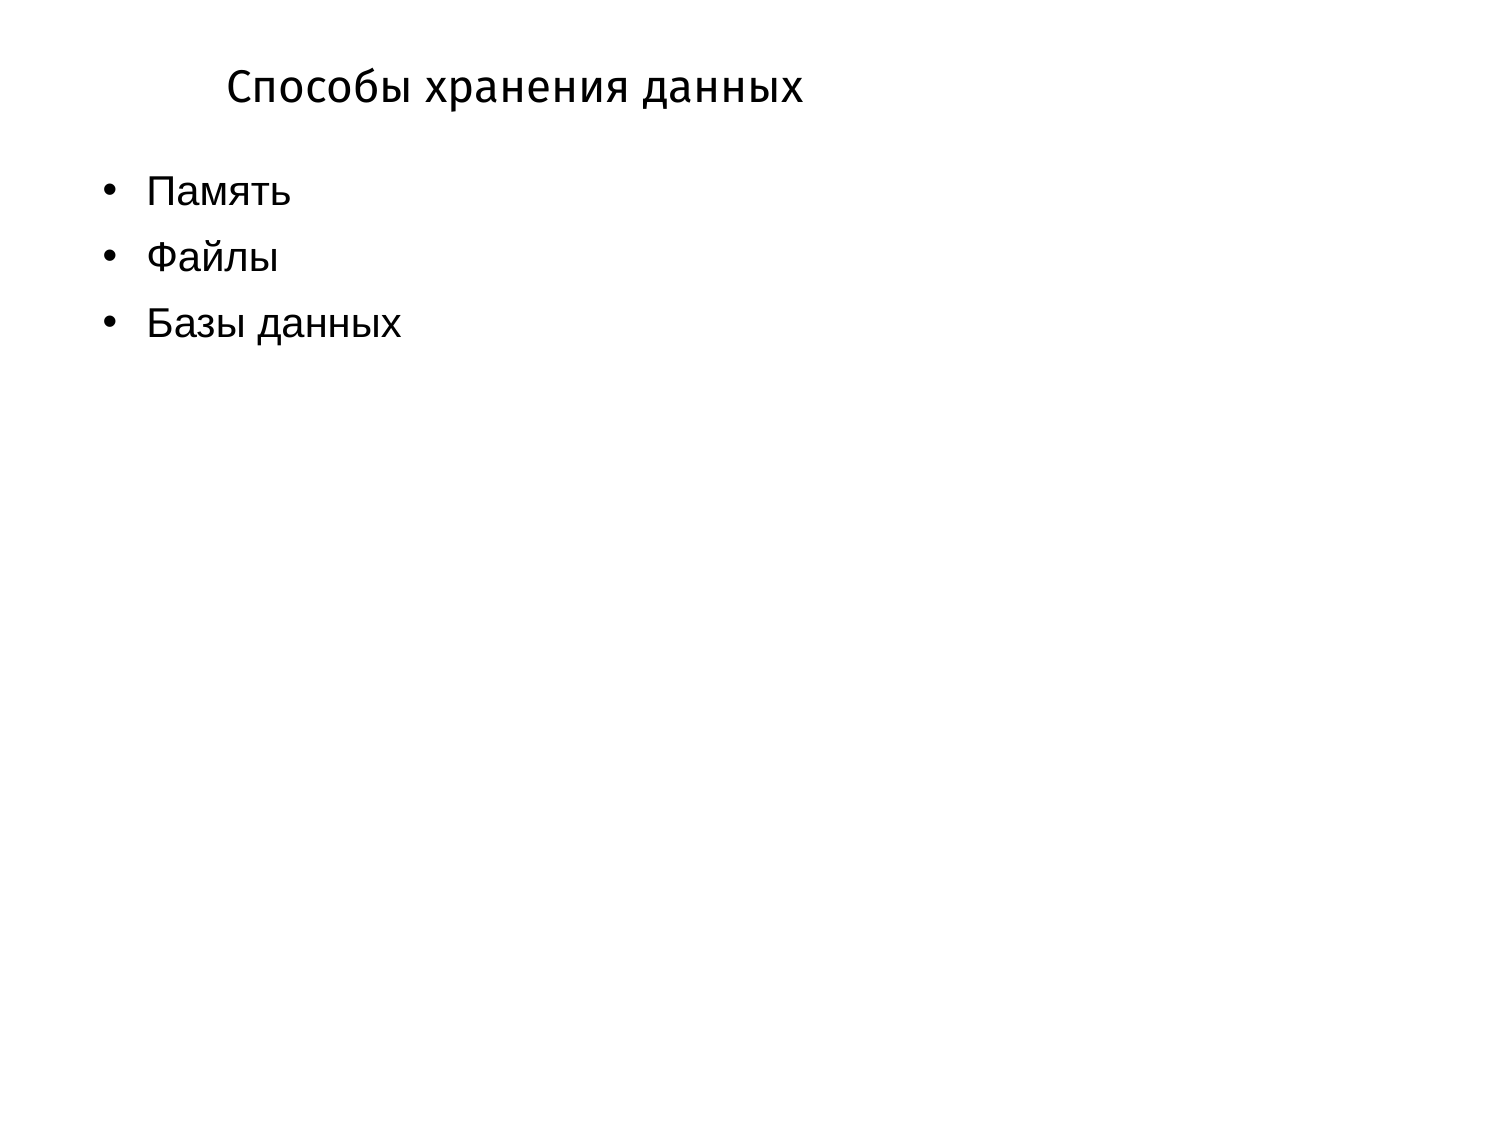

# Способы хранения данных
Память
Файлы
Базы данных